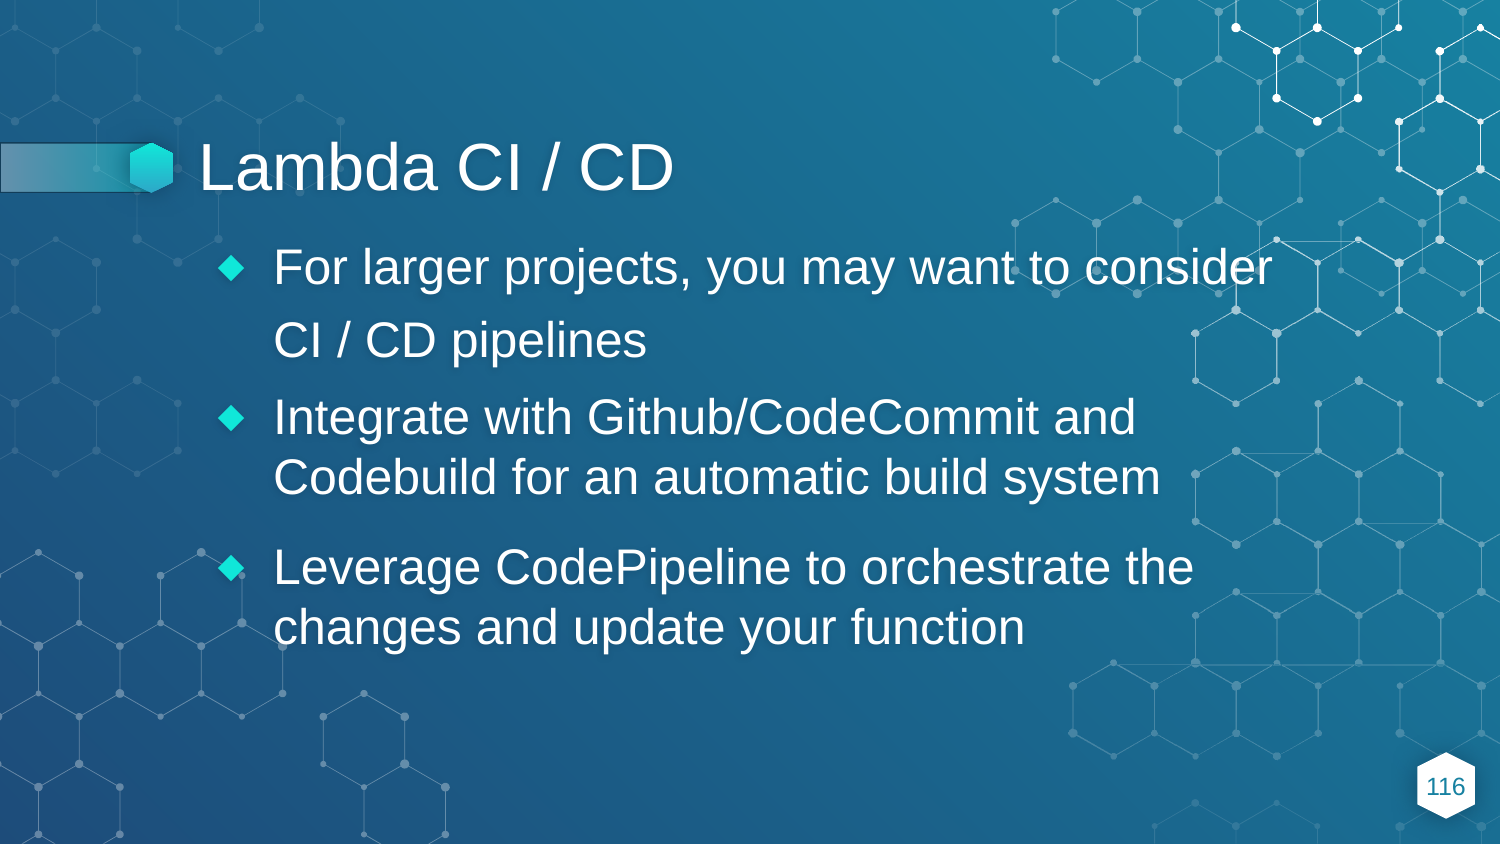

# Lambda CI / CD
For larger projects, you may want to consider
CI / CD pipelines

Integrate with Github/CodeCommit and Codebuild for an automatic build system

Leverage CodePipeline to orchestrate the changes and update your function

116